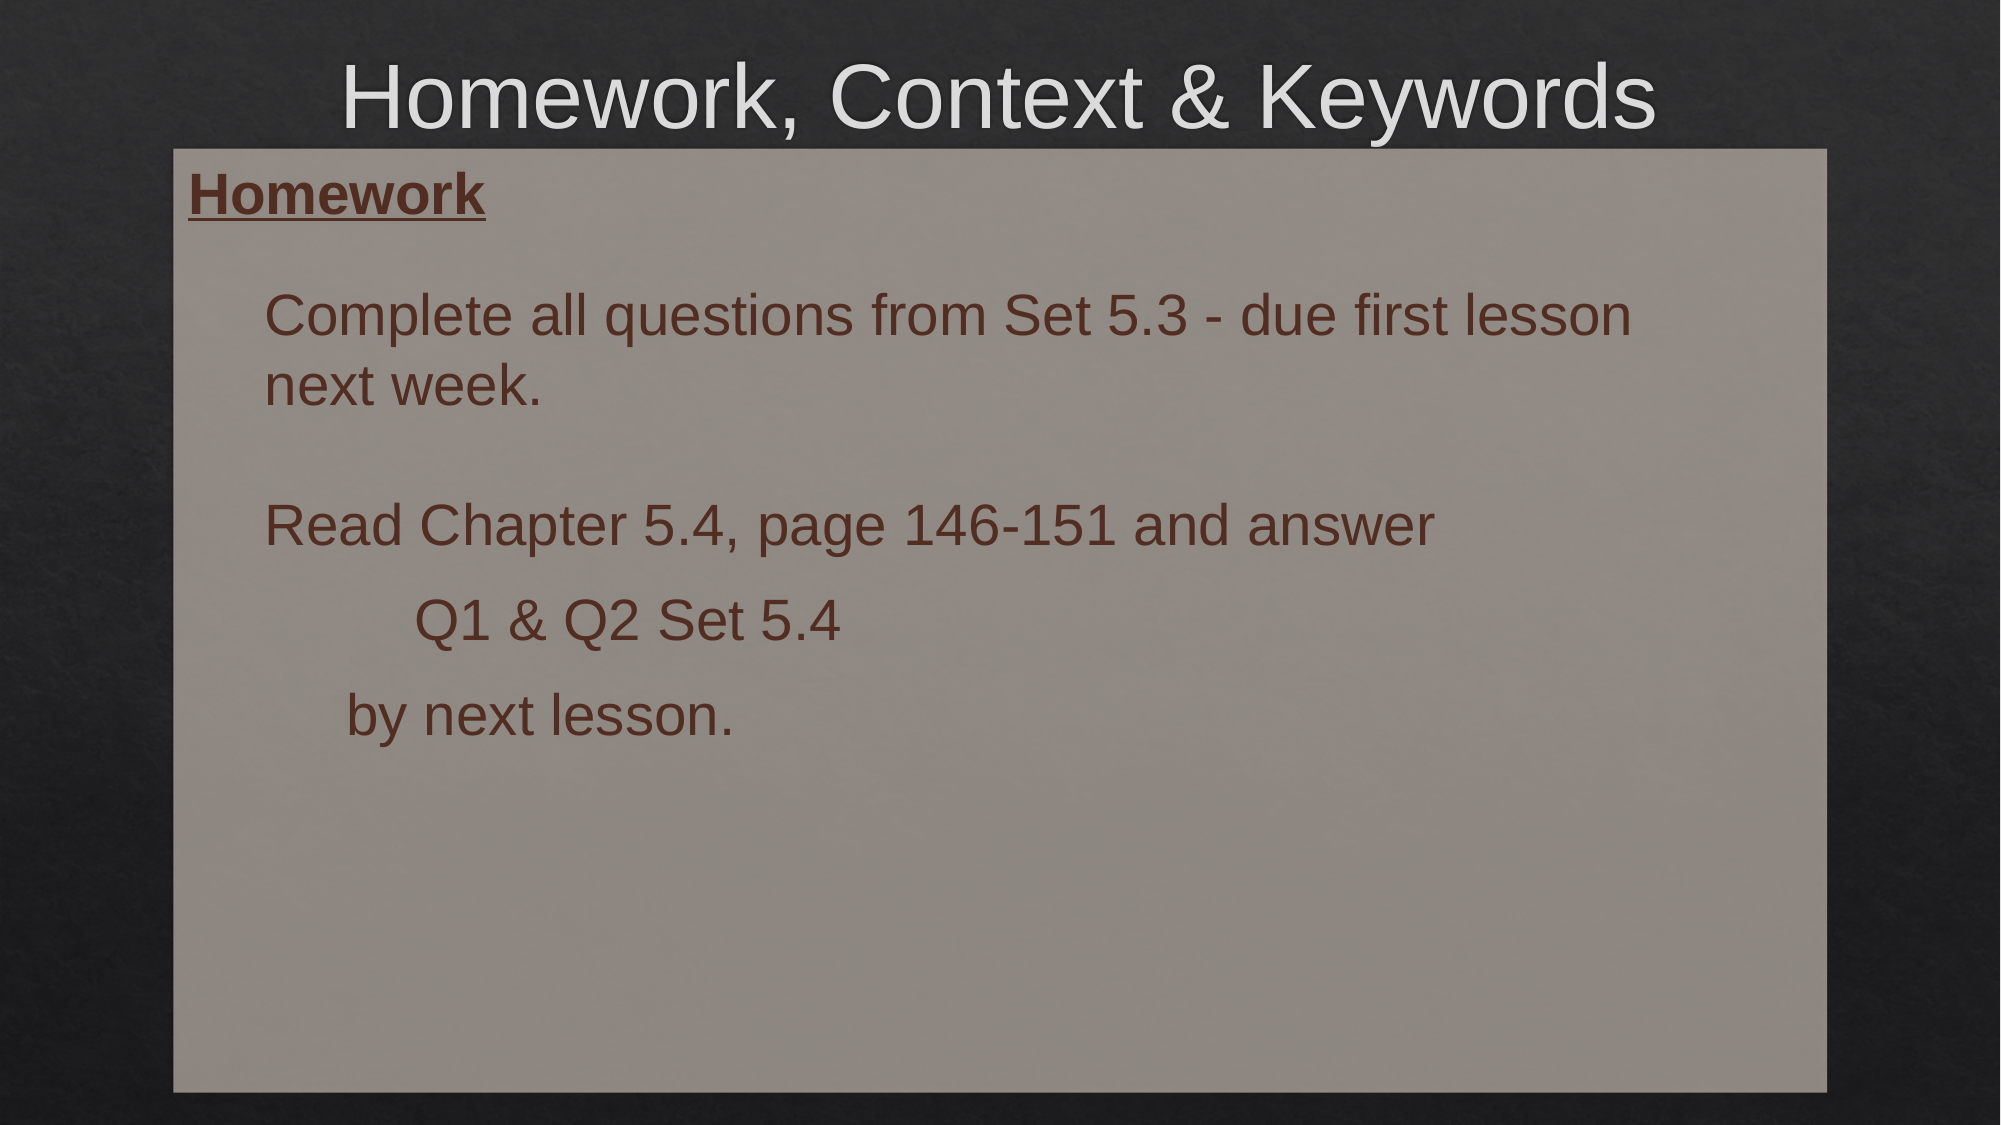

# Homework, Context & Keywords
Homework

Complete all questions from Set 5.3 - due first lesson next week.

Read Chapter 5.4, page 146-151 and answer
	Q1 & Q2 Set 5.4
     by next lesson.